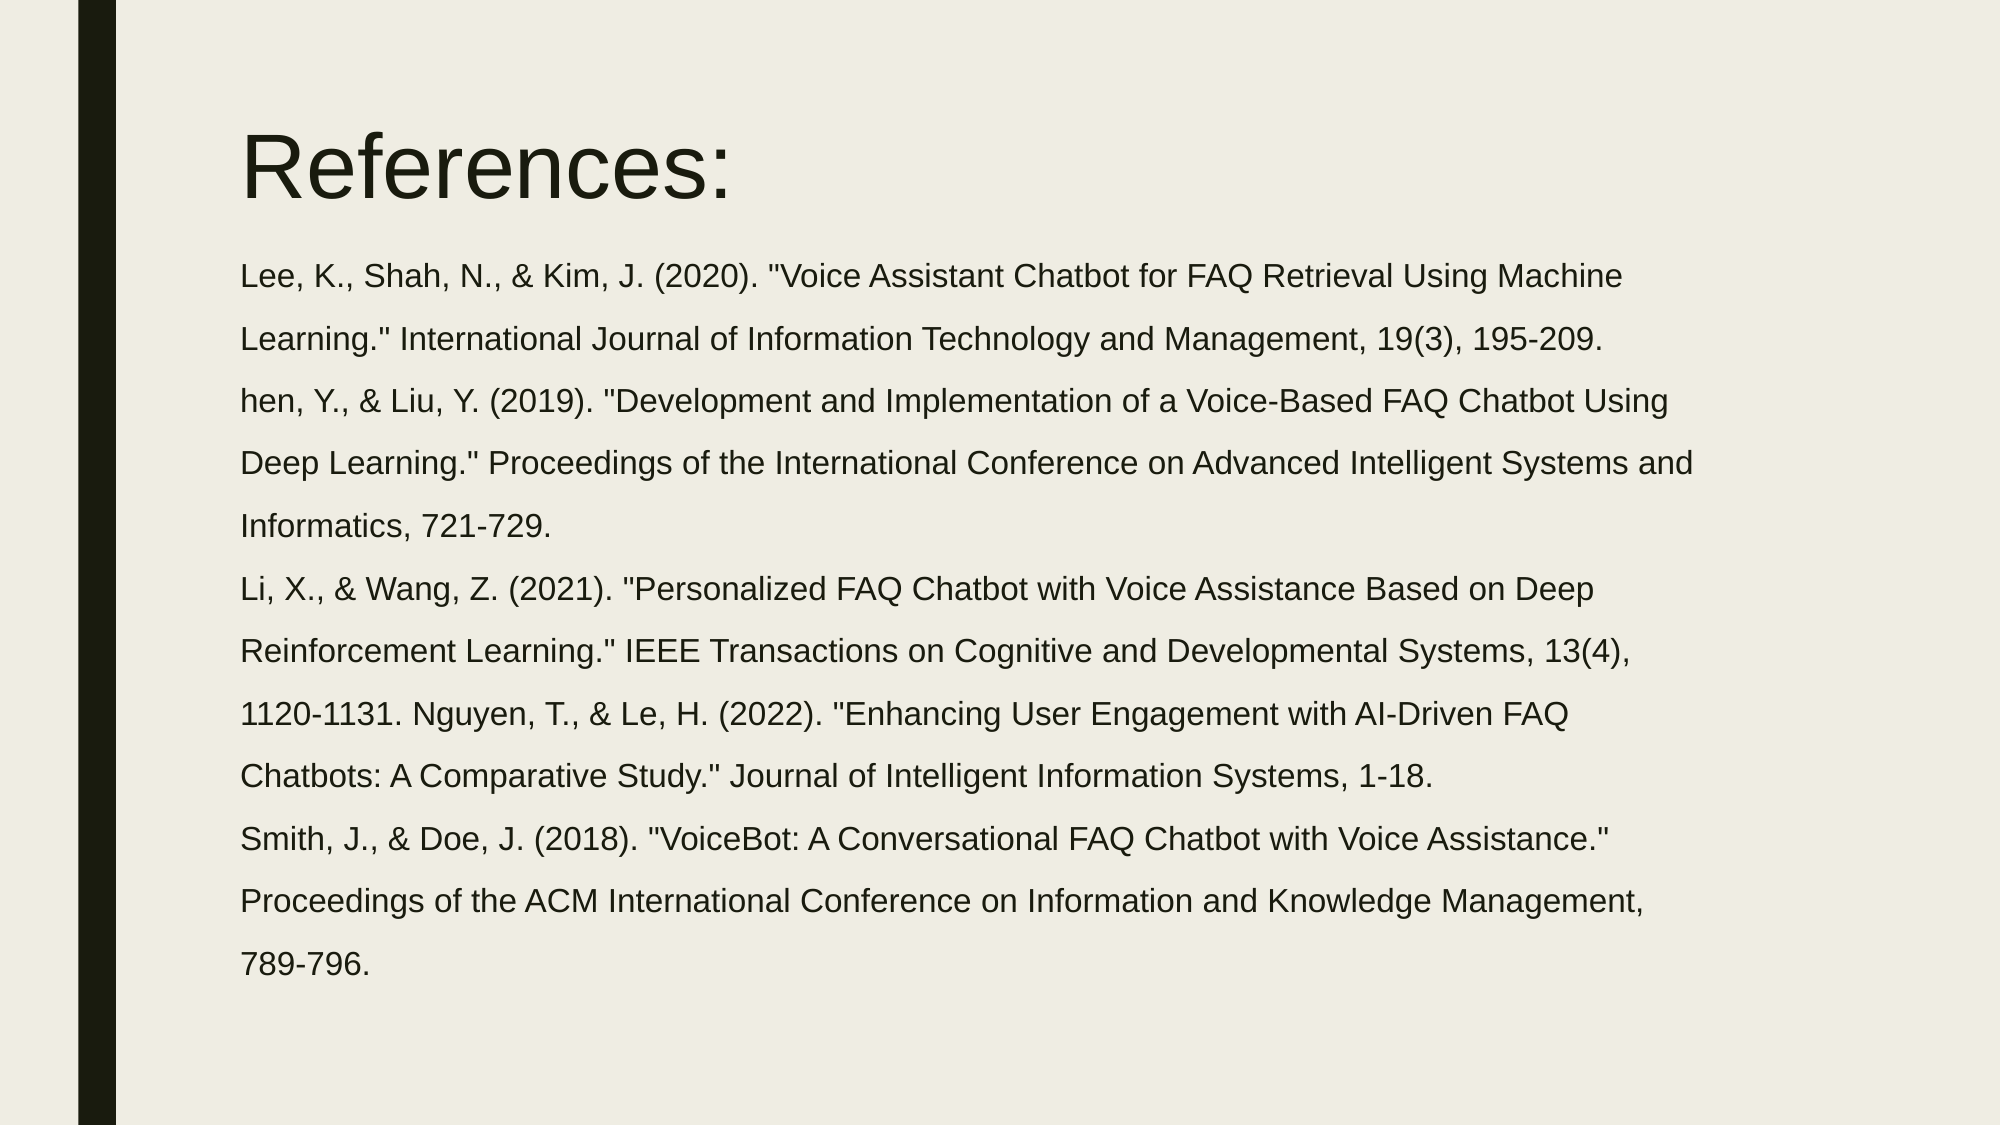

# References:
Lee, K., Shah, N., & Kim, J. (2020). "Voice Assistant Chatbot for FAQ Retrieval Using Machine
Learning." International Journal of Information Technology and Management, 19(3), 195-209.
hen, Y., & Liu, Y. (2019). "Development and Implementation of a Voice-Based FAQ Chatbot Using
Deep Learning." Proceedings of the International Conference on Advanced Intelligent Systems and
Informatics, 721-729.
Li, X., & Wang, Z. (2021). "Personalized FAQ Chatbot with Voice Assistance Based on Deep
Reinforcement Learning." IEEE Transactions on Cognitive and Developmental Systems, 13(4),
1120-1131. Nguyen, T., & Le, H. (2022). "Enhancing User Engagement with AI-Driven FAQ
Chatbots: A Comparative Study." Journal of Intelligent Information Systems, 1-18.
Smith, J., & Doe, J. (2018). "VoiceBot: A Conversational FAQ Chatbot with Voice Assistance."
Proceedings of the ACM International Conference on Information and Knowledge Management,
789-796.